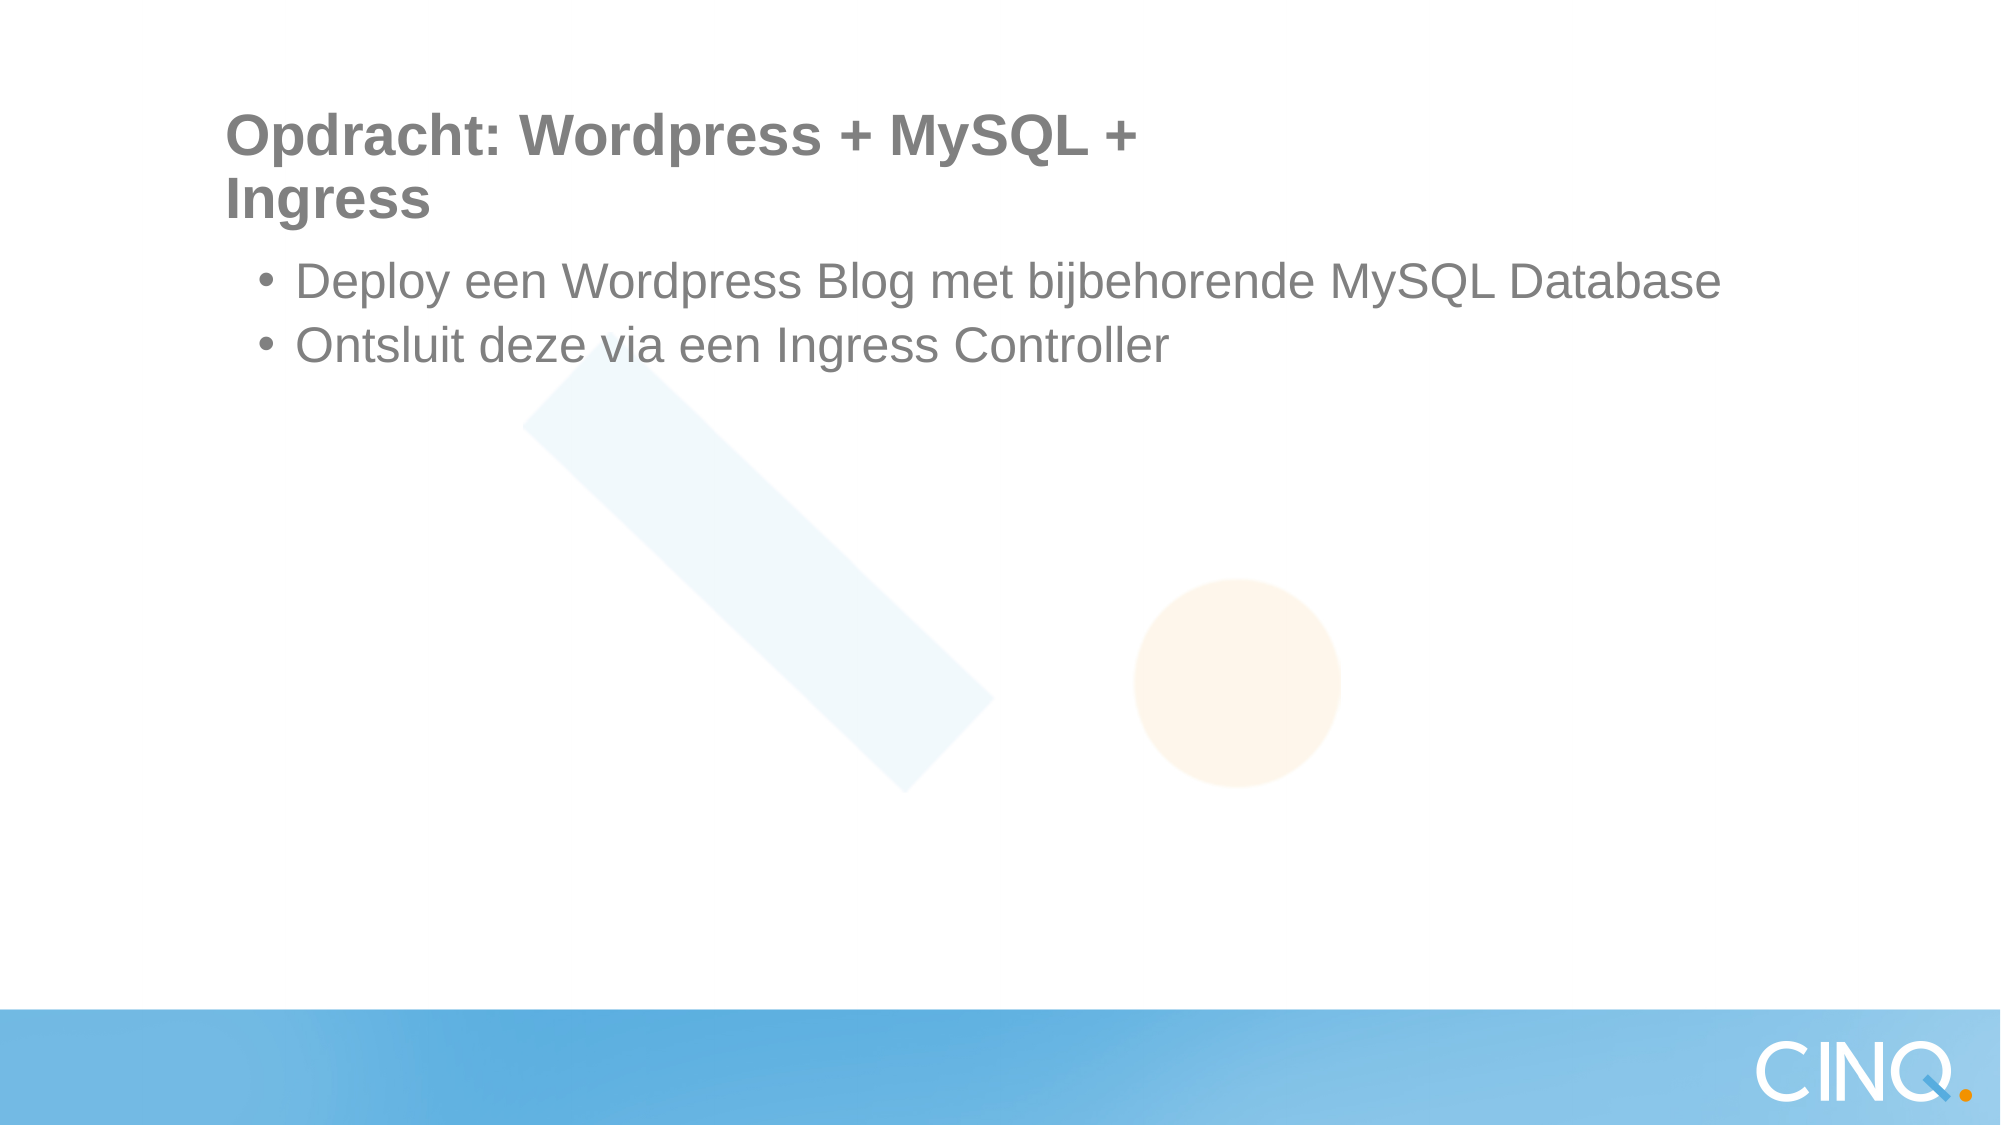

Opdracht: Wordpress + MySQL + Ingress
Deploy een Wordpress Blog met bijbehorende MySQL Database
Ontsluit deze via een Ingress Controller